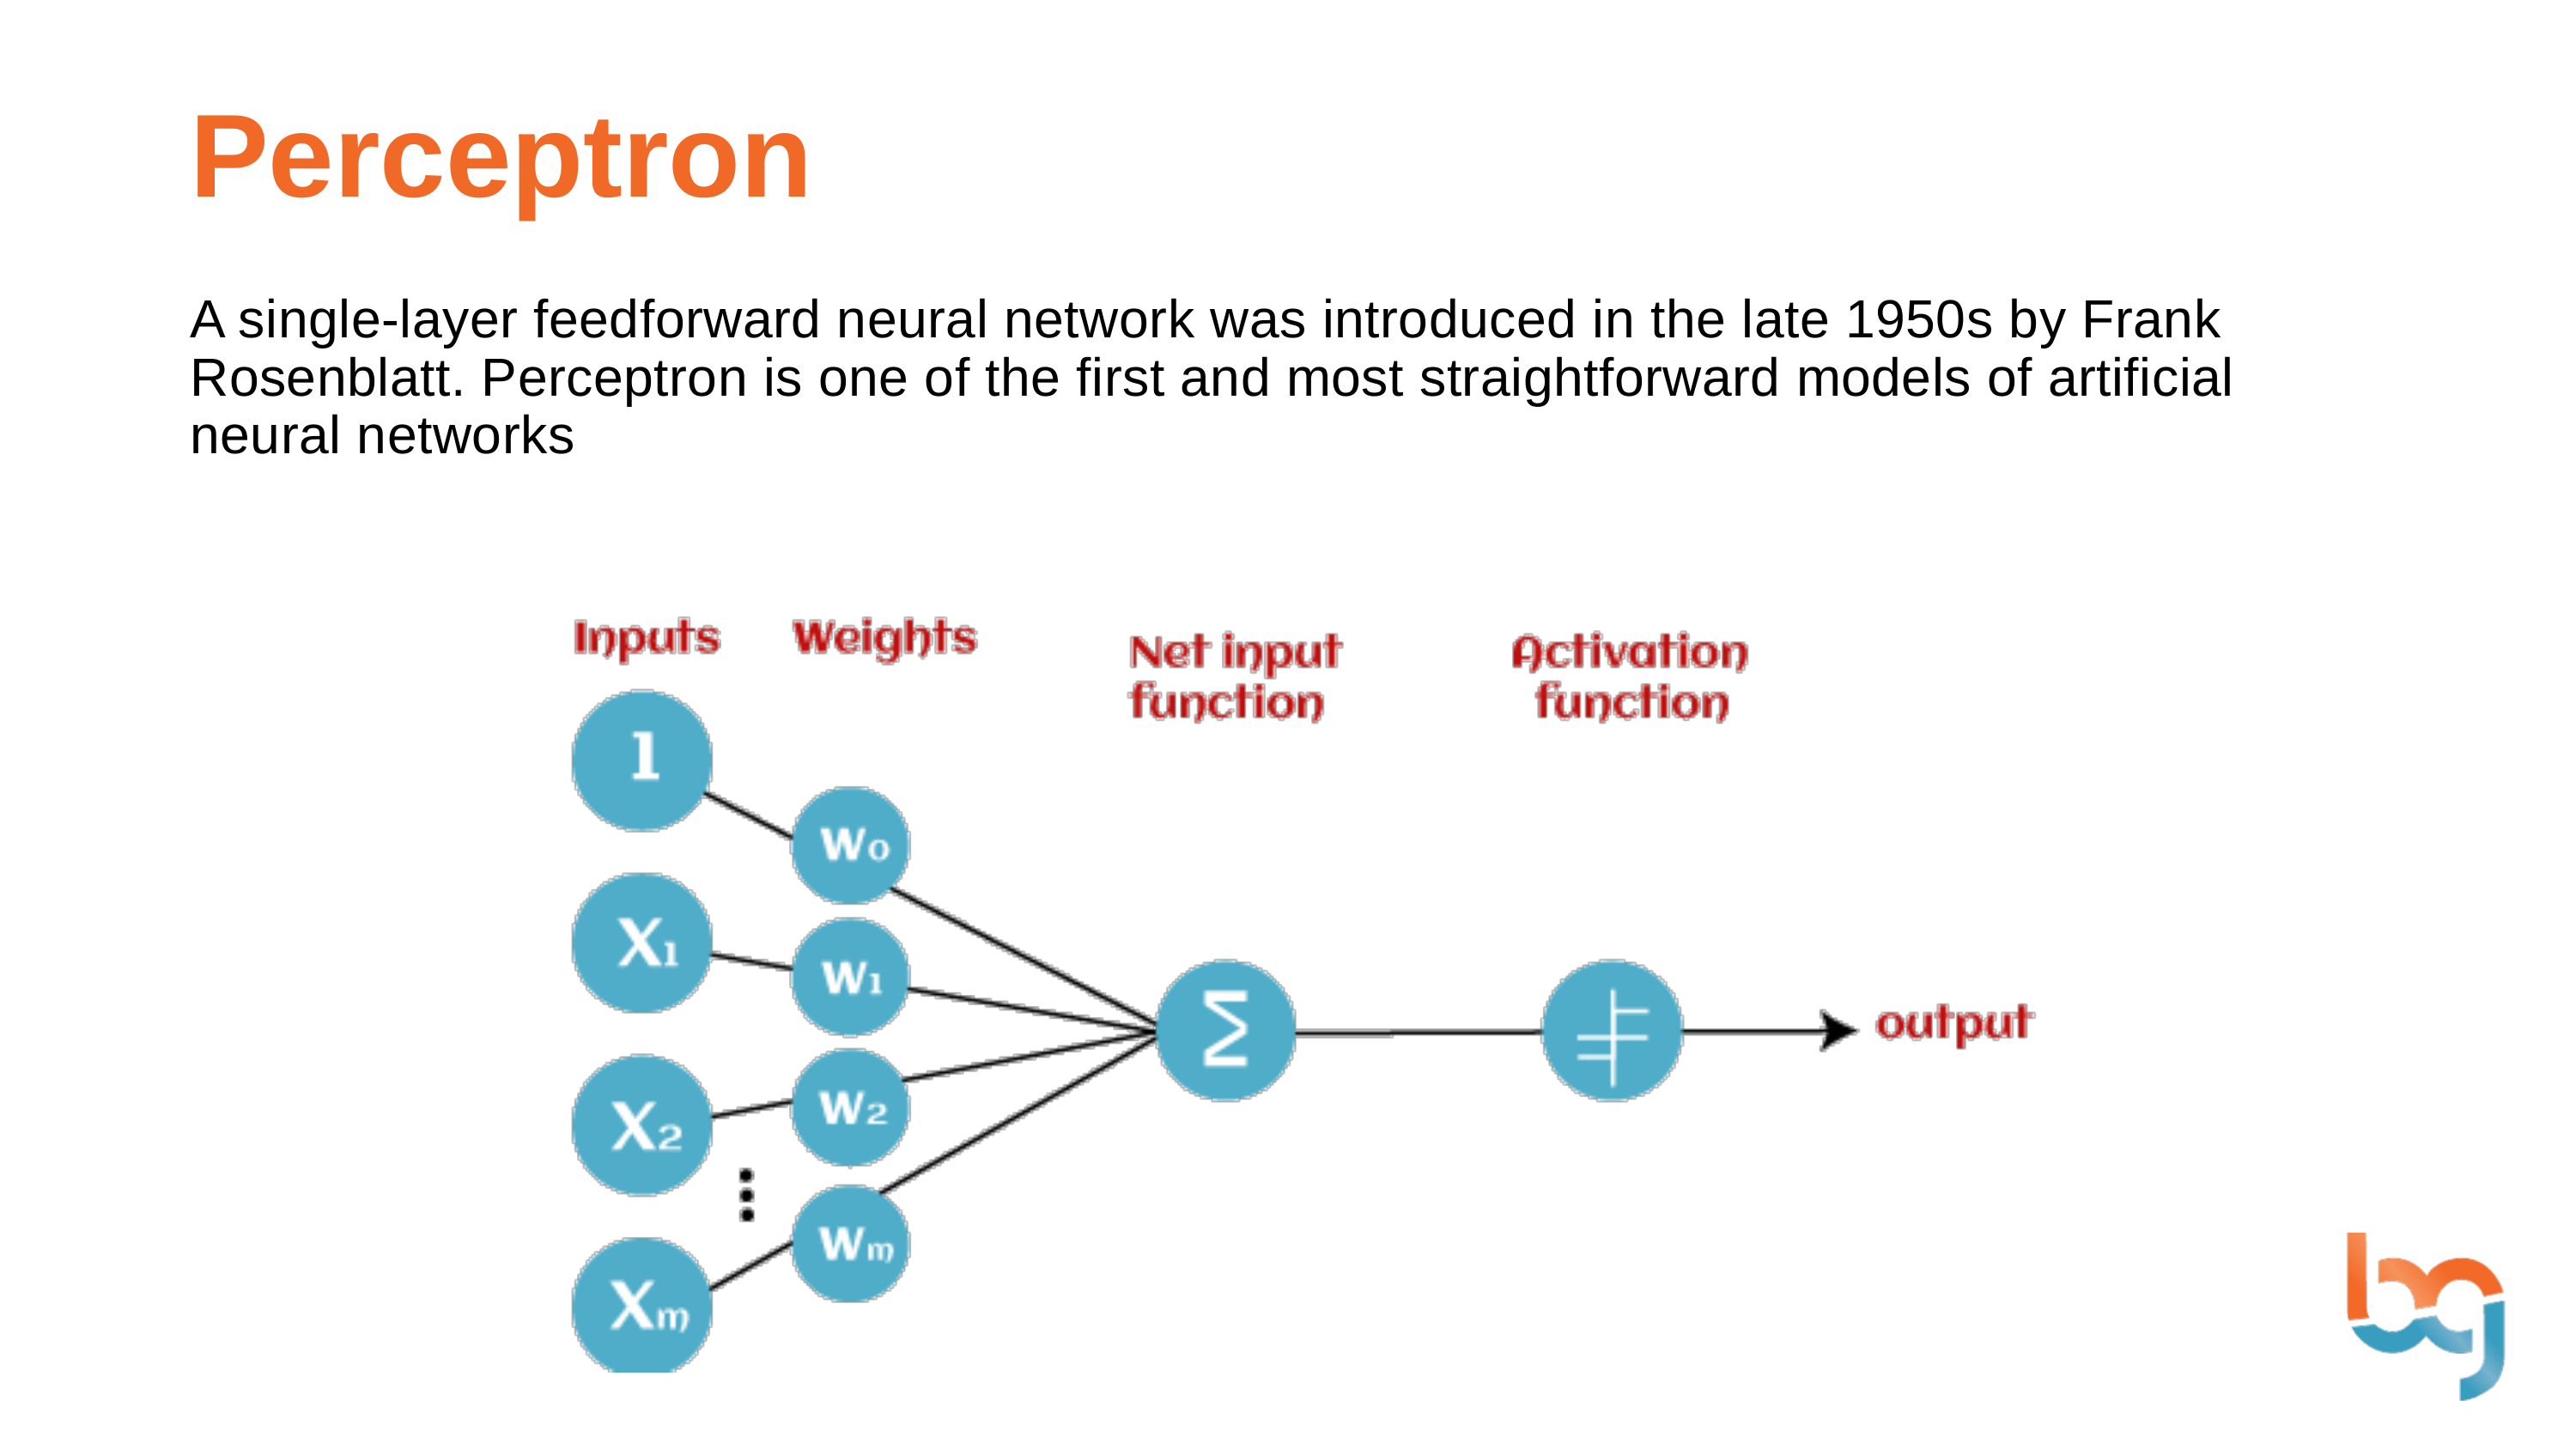

Perceptron

A single-layer feedforward neural network was introduced in the late 1950s by Frank Rosenblatt. Perceptron is one of the first and most straightforward models of artificial neural networks.